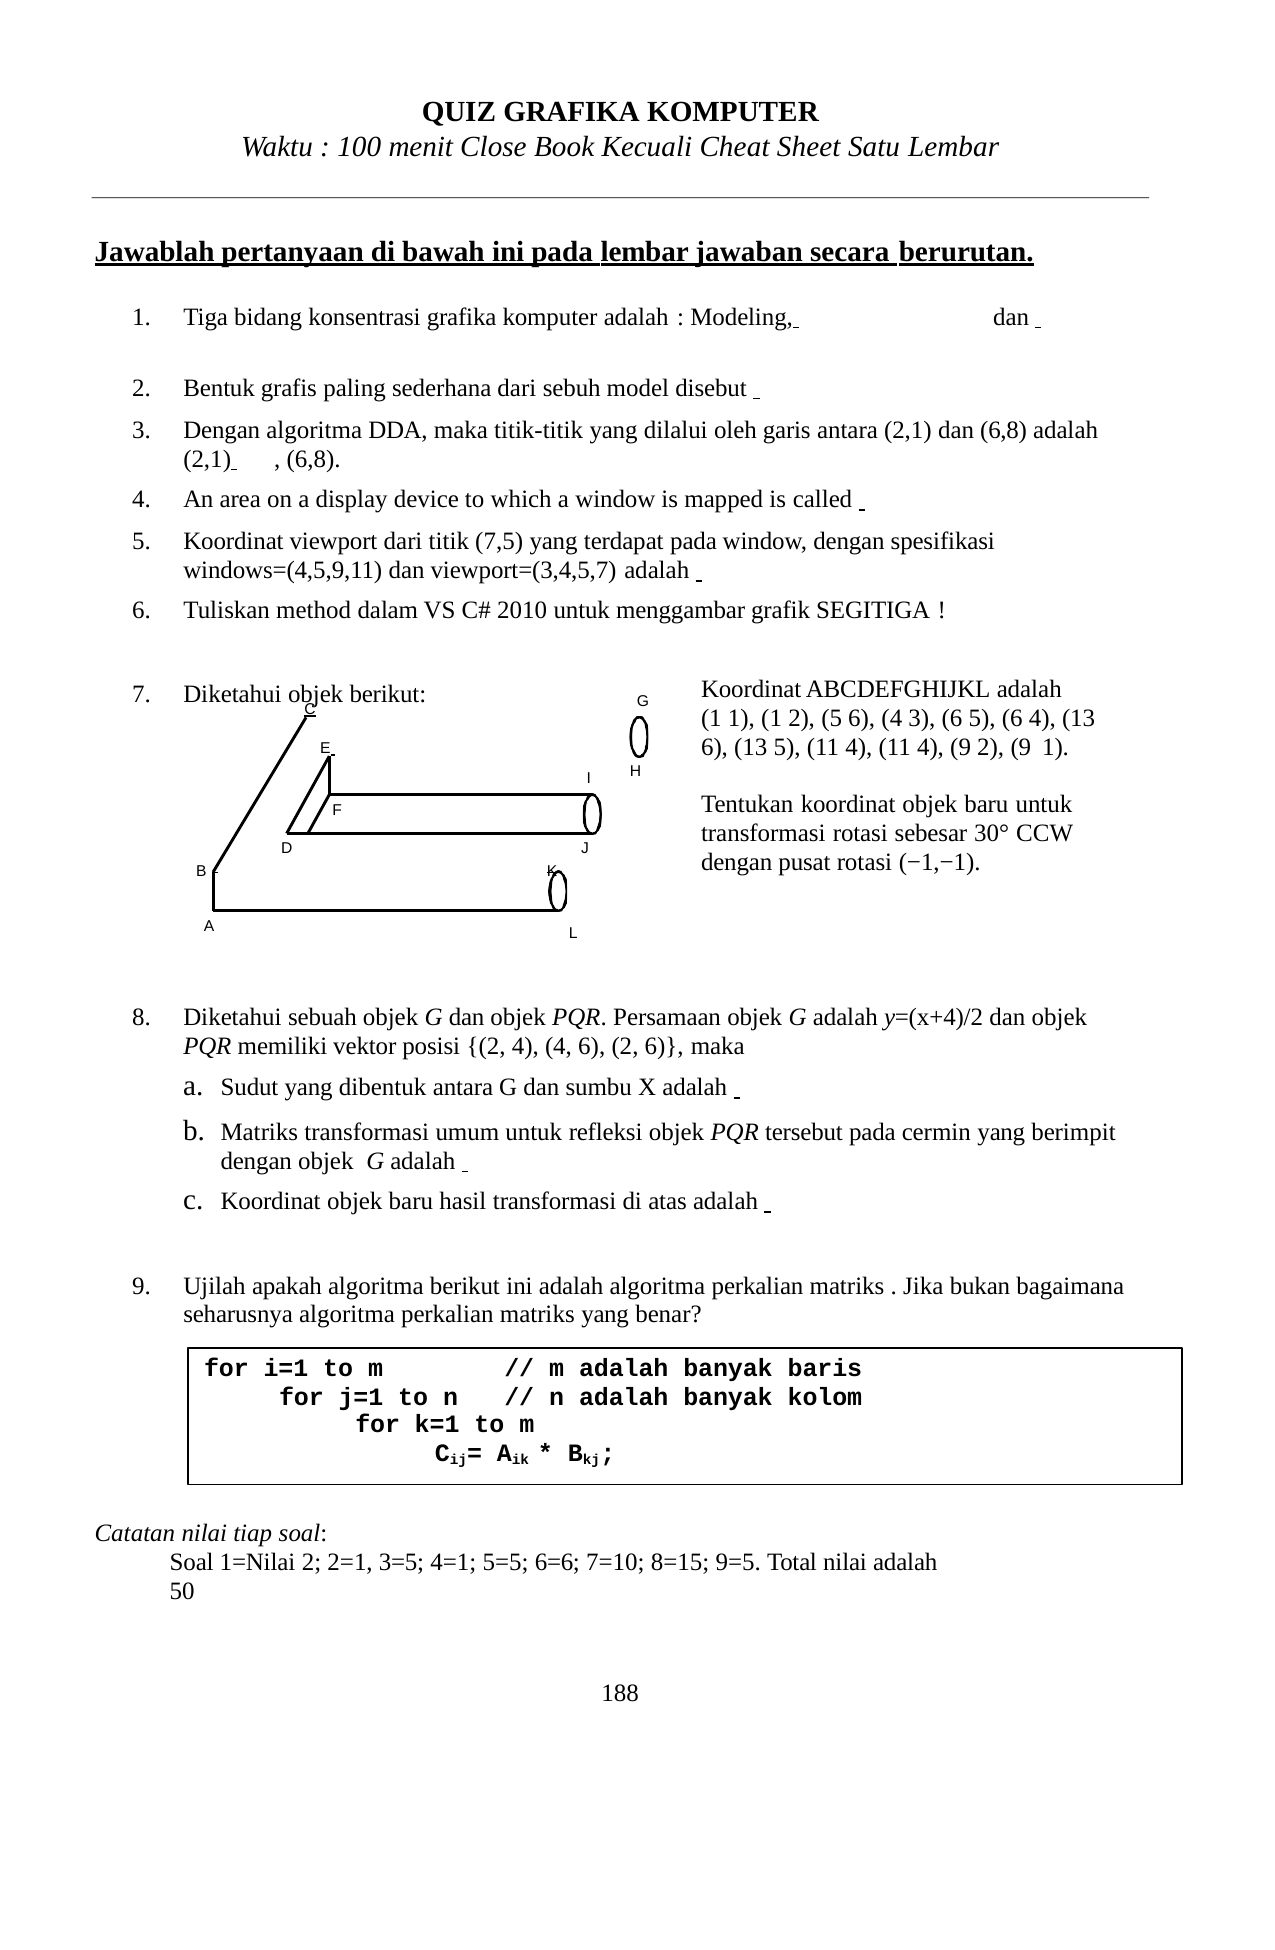

QUIZ GRAFIKA KOMPUTER
Waktu : 100 menit Close Book Kecuali Cheat Sheet Satu Lembar

Jawablah pertanyaan di bawah ini pada lembar jawaban secara berurutan.

Tiga bidang konsentrasi grafika komputer adalah : Modeling, 	dan
Bentuk grafis paling sederhana dari sebuh model disebut
Dengan algoritma DDA, maka titik-titik yang dilalui oleh garis antara (2,1) dan (6,8) adalah  (2,1) 	, (6,8).
An area on a display device to which a window is mapped is called
Koordinat viewport dari titik (7,5) yang terdapat pada window, dengan spesifikasi  windows=(4,5,9,11) dan viewport=(3,4,5,7) adalah
Tuliskan method dalam VS C# 2010 untuk menggambar grafik SEGITIGA !

Diketahui objek berikut:

Koordinat ABCDEFGHIJKL adalah
(1 1), (1 2), (5 6), (4 3), (6 5), (6 4), (13
6), (13 5), (11 4), (11 4), (9 2), (9 1).
G
C

E
H
I
Tentukan koordinat objek baru untuk  transformasi rotasi sebesar 30° CCW  dengan pusat rotasi (−1,−1).
F
D
B  	K
J
A
L
Diketahui sebuah objek G dan objek PQR. Persamaan objek G adalah y=(x+4)/2 dan objek
PQR memiliki vektor posisi {(2, 4), (4, 6), (2, 6)}, maka
Sudut yang dibentuk antara G dan sumbu X adalah
Matriks transformasi umum untuk refleksi objek PQR tersebut pada cermin yang berimpit  dengan objek  G adalah
Koordinat objek baru hasil transformasi di atas adalah

Ujilah apakah algoritma berikut ini adalah algoritma perkalian matriks . Jika bukan bagaimana  seharusnya algoritma perkalian matriks yang benar?

for i=1 to m
for j=1 to n
// m adalah banyak baris
// n adalah banyak kolom
for k=1 to m
Cij= Aik * Bkj;

Catatan nilai tiap soal:
Soal 1=Nilai 2; 2=1, 3=5; 4=1; 5=5; 6=6; 7=10; 8=15; 9=5. Total nilai adalah 50
188